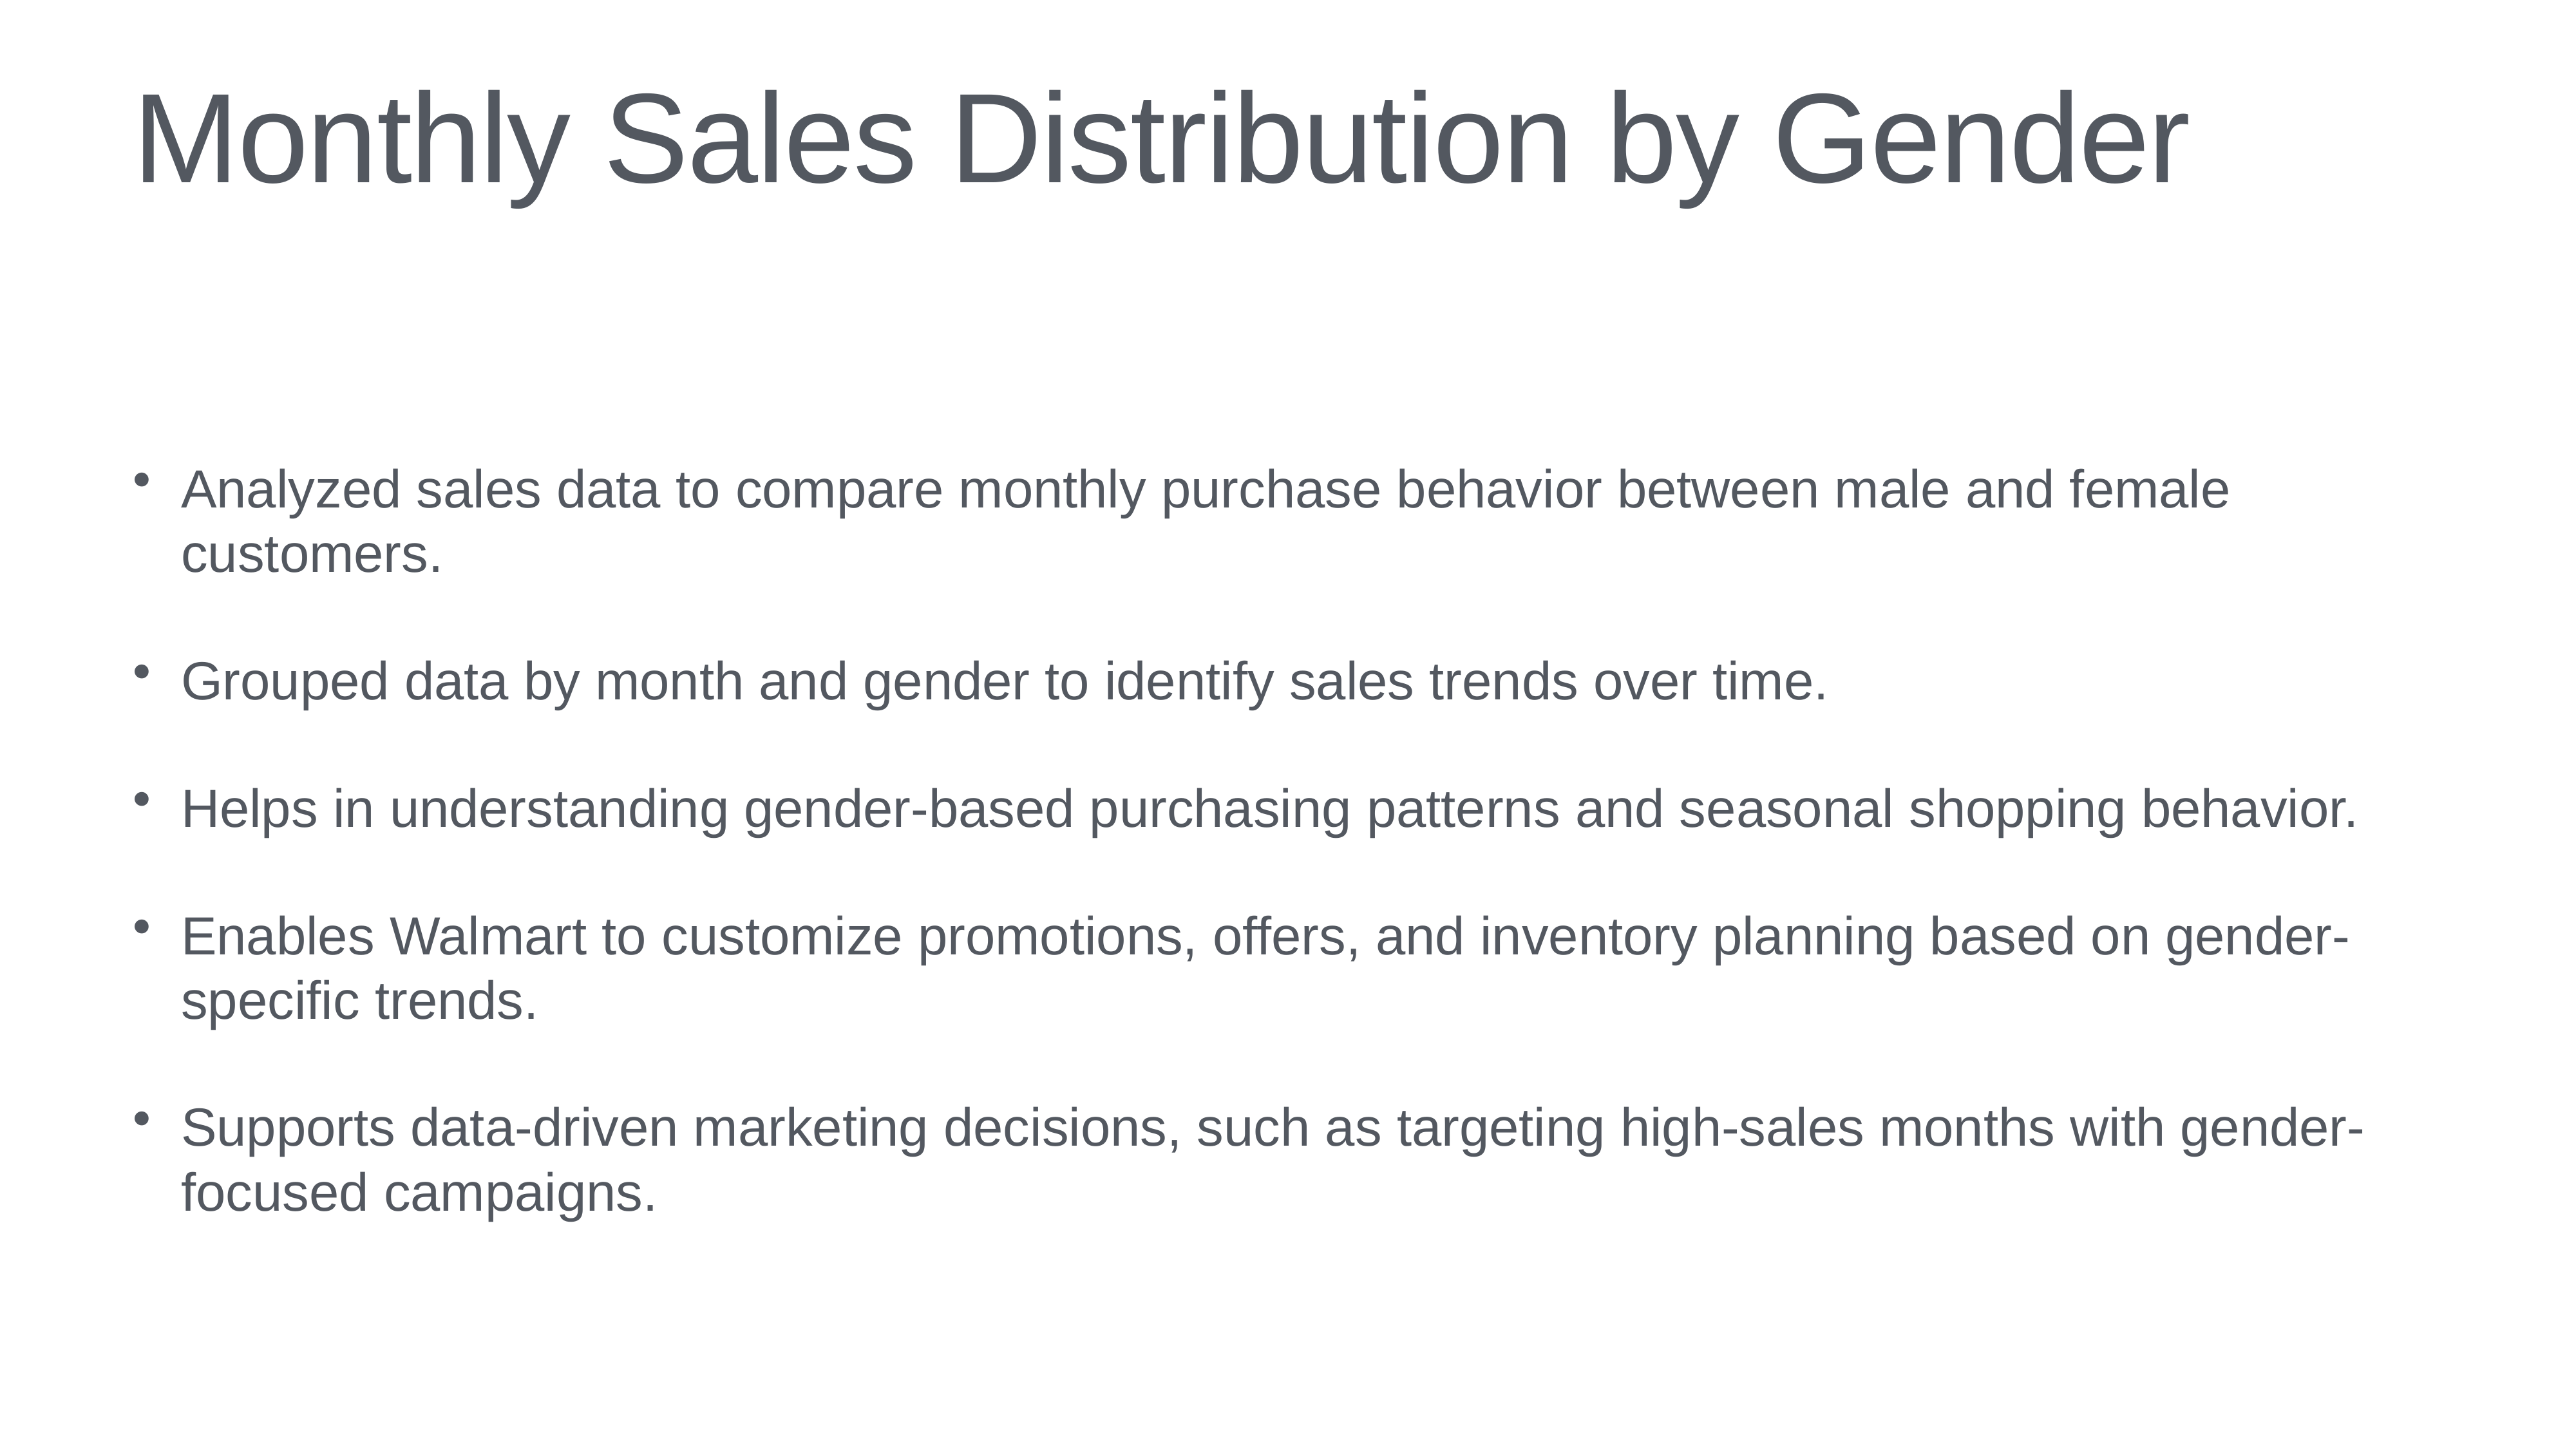

# Monthly Sales Distribution by Gender
Analyzed sales data to compare monthly purchase behavior between male and female customers.
Grouped data by month and gender to identify sales trends over time.
Helps in understanding gender-based purchasing patterns and seasonal shopping behavior.
Enables Walmart to customize promotions, offers, and inventory planning based on gender-specific trends.
Supports data-driven marketing decisions, such as targeting high-sales months with gender-focused campaigns.